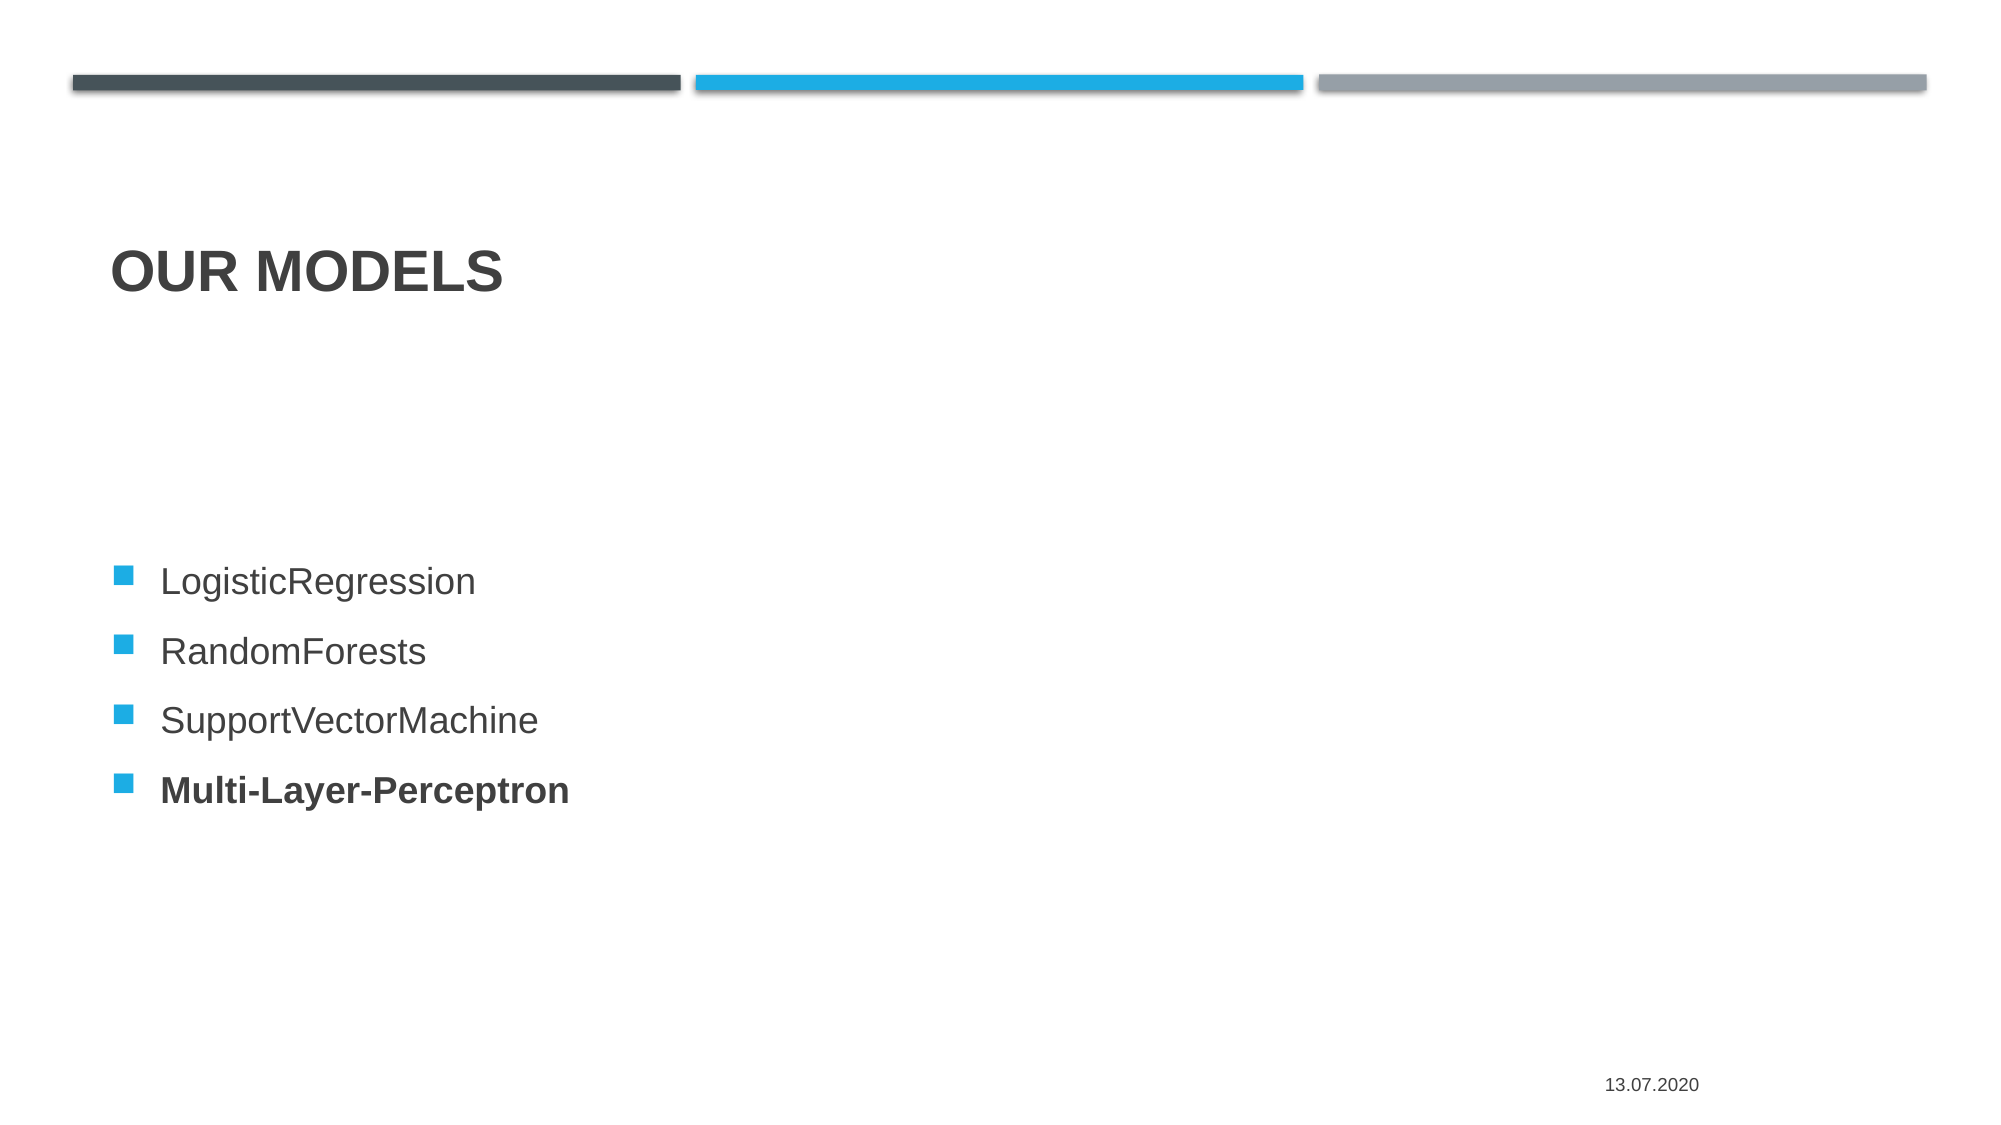

# Our models
LogisticRegression
RandomForests
SupportVectorMachine
Multi-Layer-Perceptron
13.07.2020